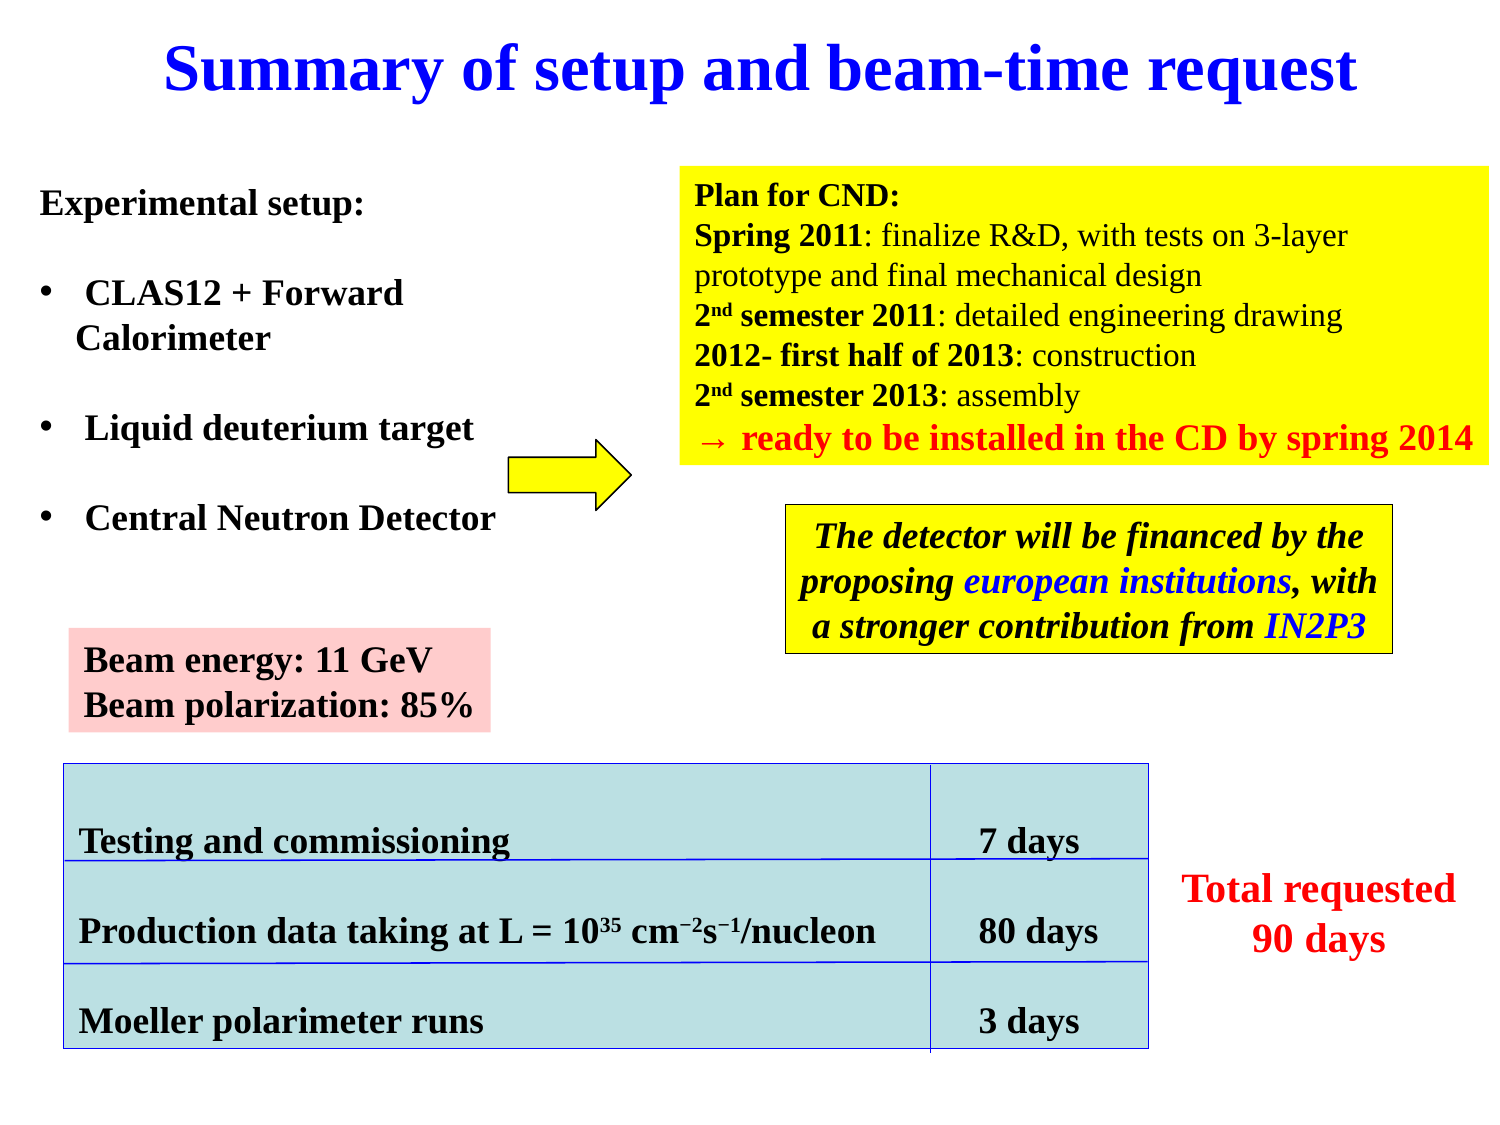

Summary of setup and beam-time request
Plan for CND:
Spring 2011: finalize R&D, with tests on 3-layer
prototype and final mechanical design
2nd semester 2011: detailed engineering drawing
2012- first half of 2013: construction
2nd semester 2013: assembly
→ ready to be installed in the CD by spring 2014
Experimental setup:

 CLAS12 + Forward Calorimeter

 Liquid deuterium target

 Central Neutron Detector

The detector will be financed by the
proposing european institutions, with
a stronger contribution from IN2P3
Beam energy: 11 GeV
Beam polarization: 85%
Testing and commissioning 				7 days
Production data taking at L = 1035 cm−2s−1/nucleon 	80 days
Moeller polarimeter runs 				3 days
Total requested
90 days